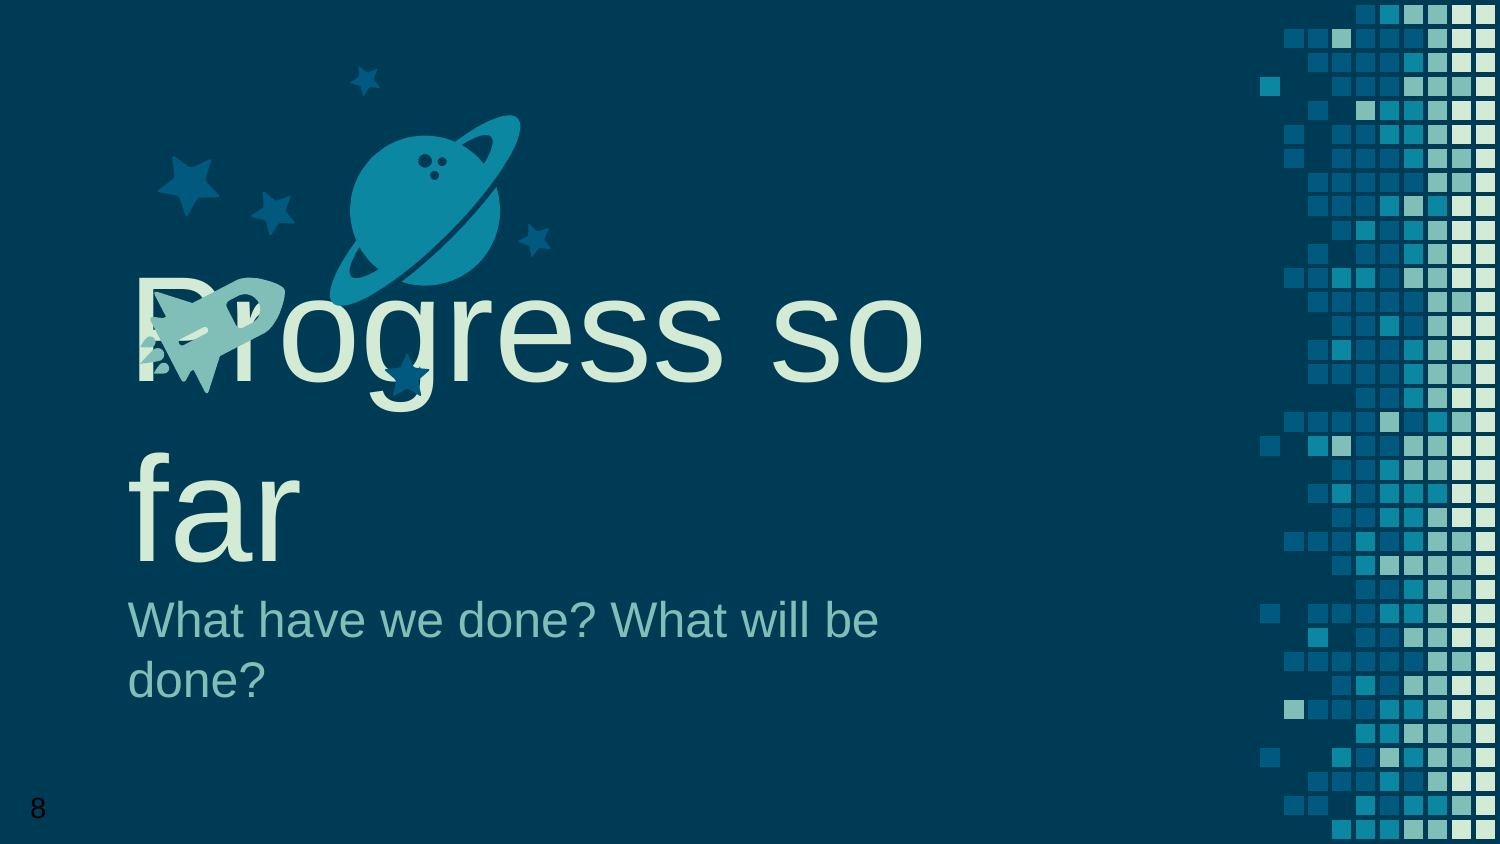

Progress so far
What have we done? What will be done?
8